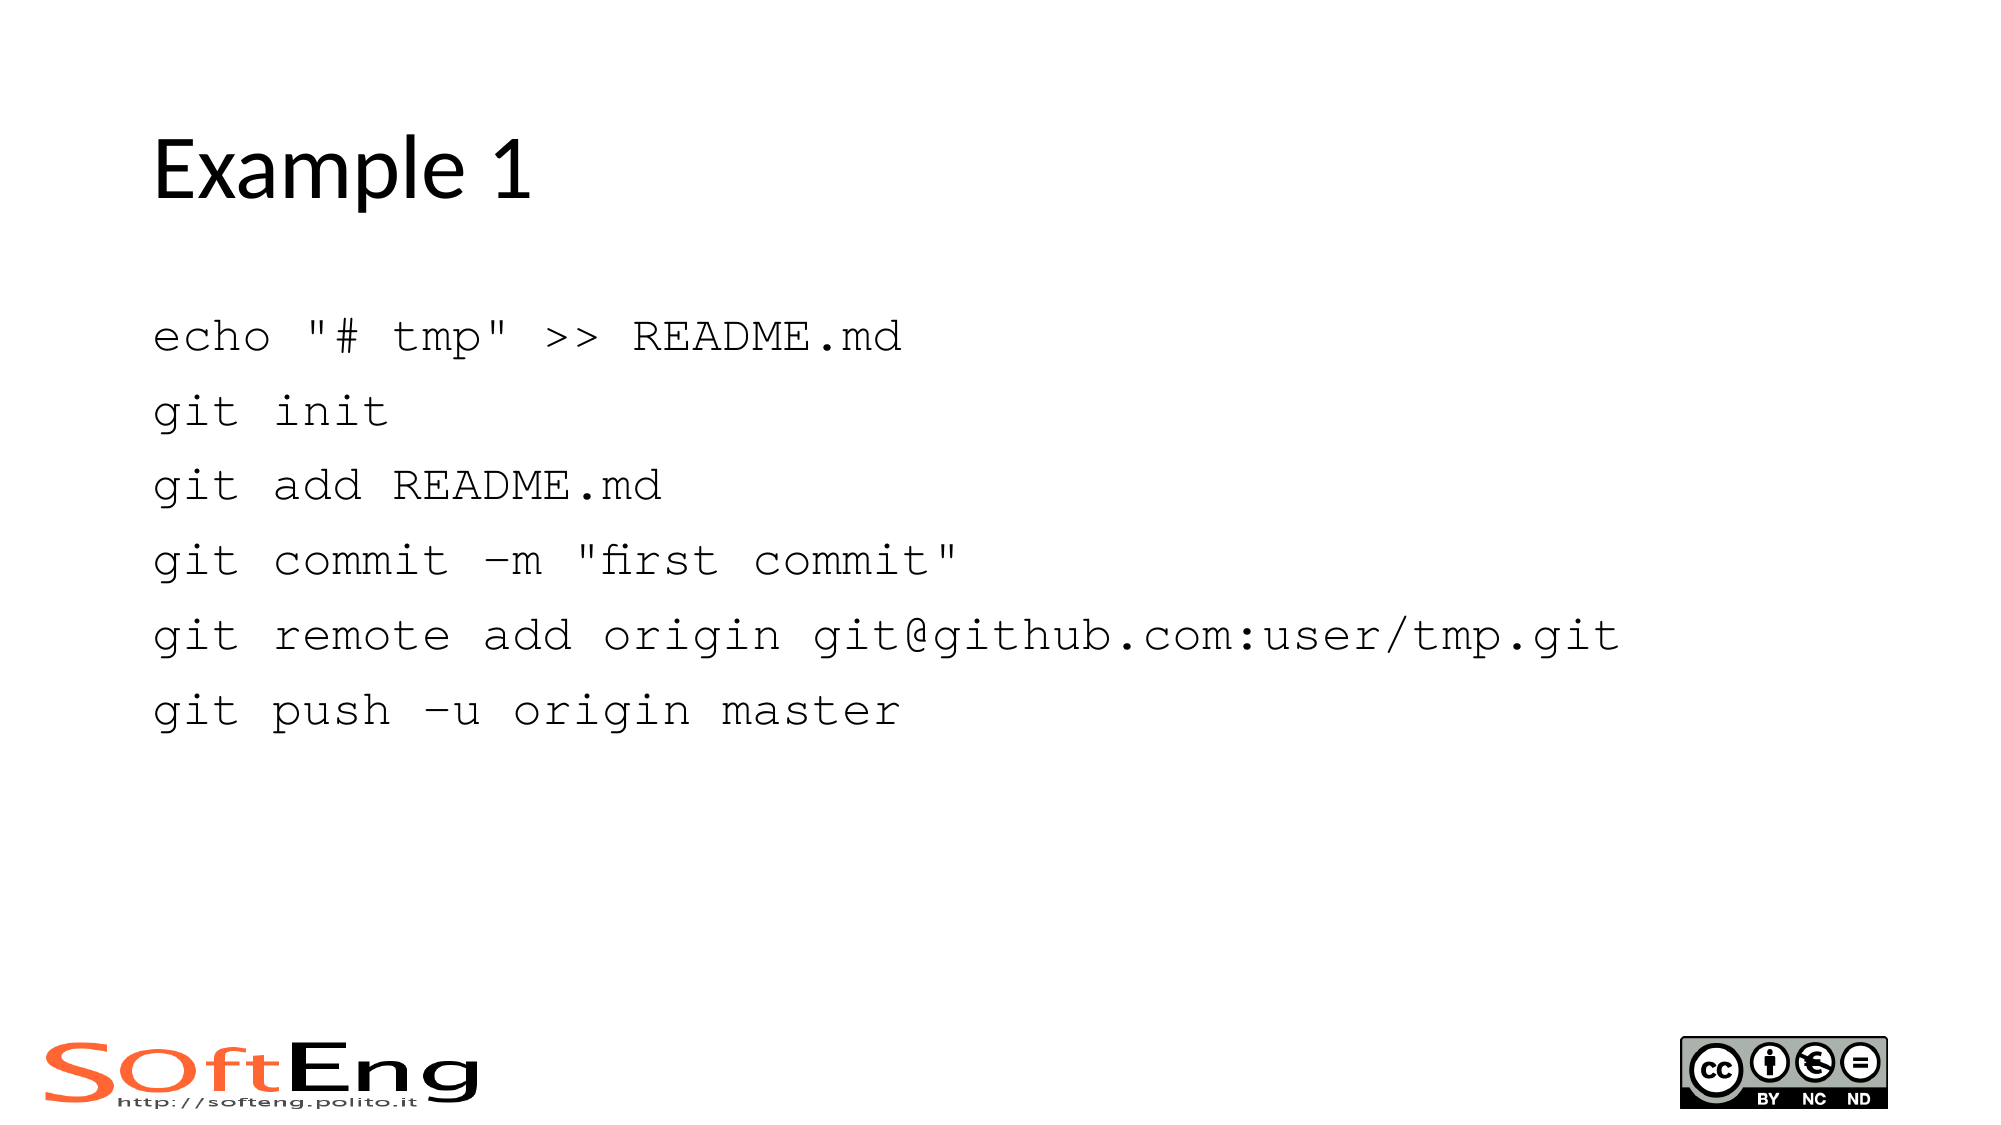

# Example 1
echo "# tmp" >> README.md
git init
git add README.md
git commit –m "first commit"
git remote add origin git@github.com:user/tmp.git
git push –u origin master